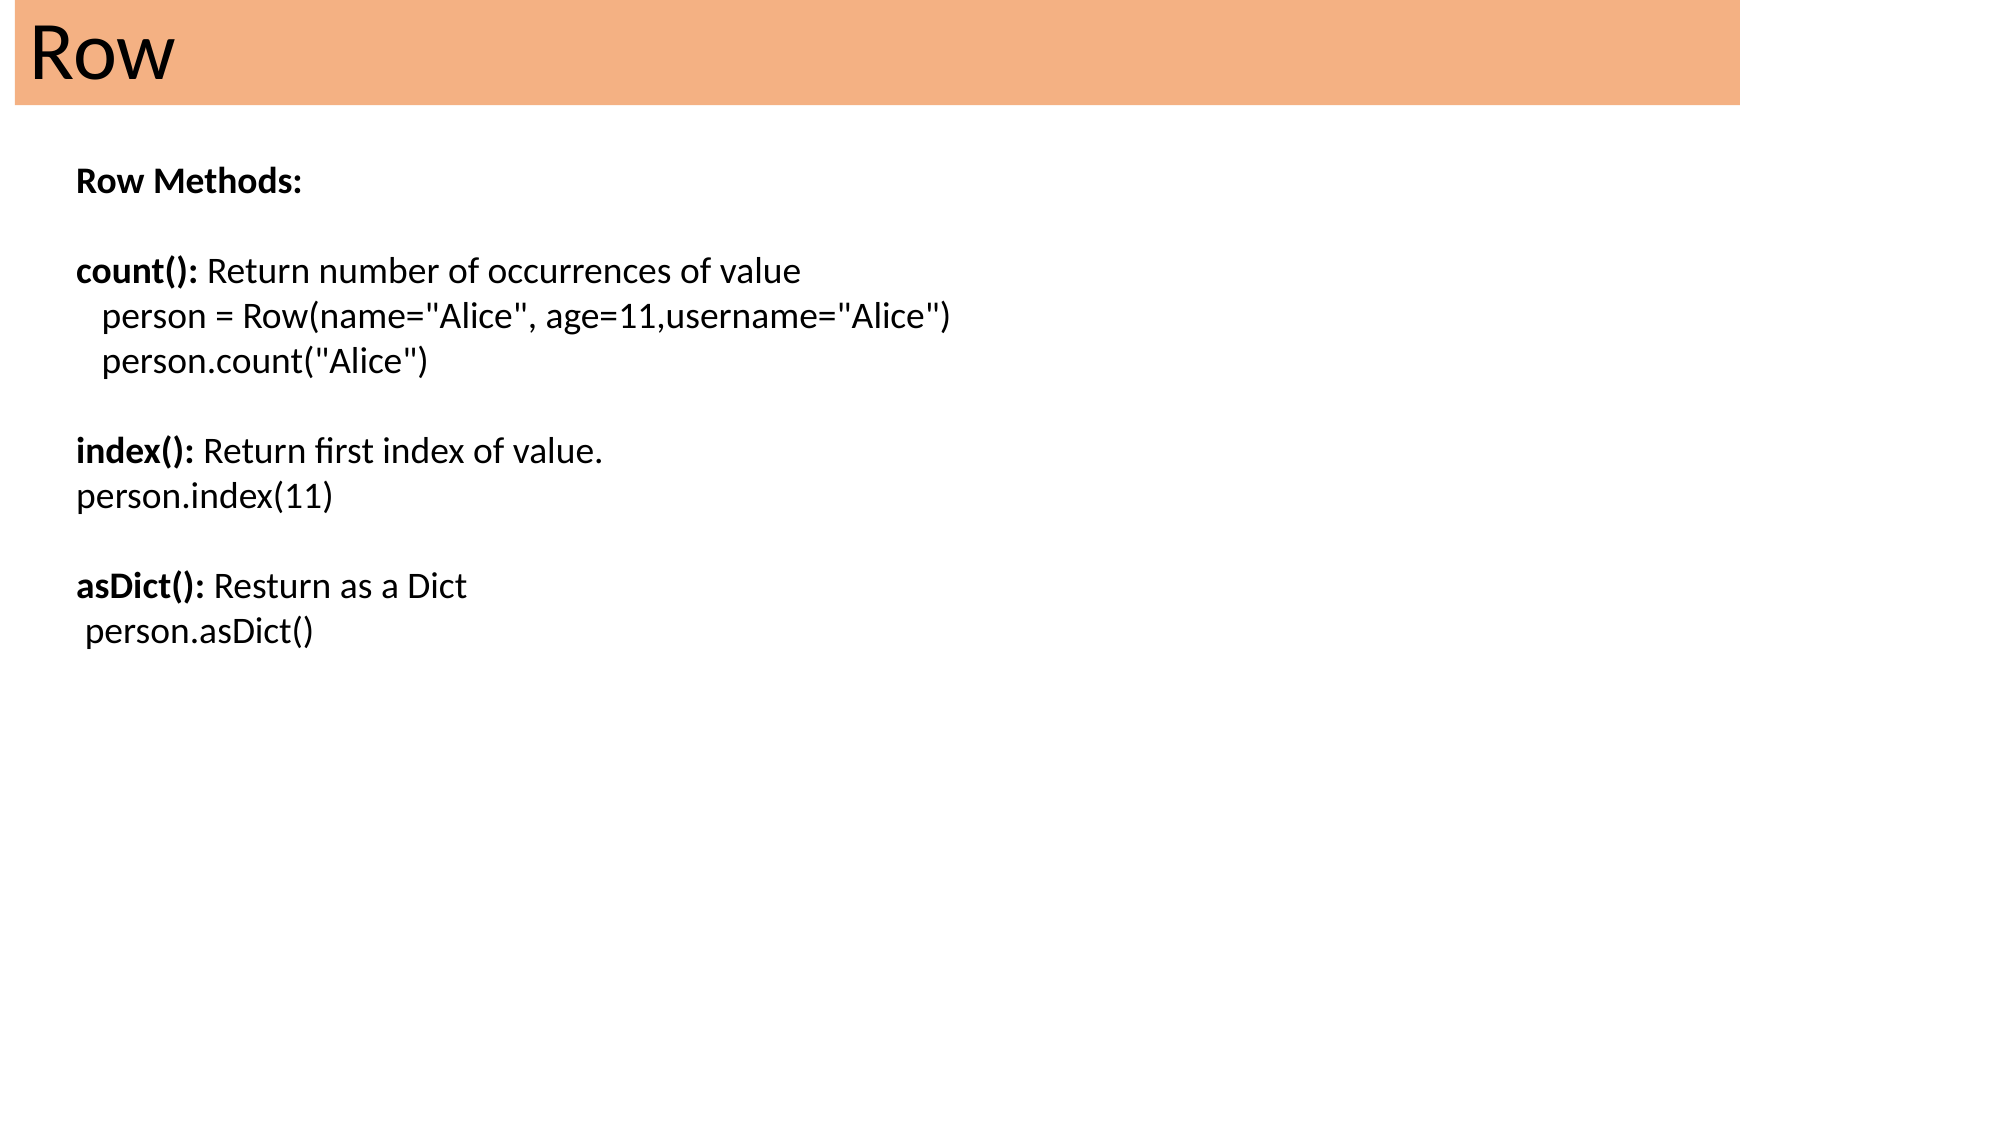

# Row
Row Methods:

count(): Return number of occurrences of value
   person = Row(name="Alice", age=11,username="Alice")
   person.count("Alice")

index(): Return first index of value.
person.index(11)

asDict(): Resturn as a Dict
 person.asDict()